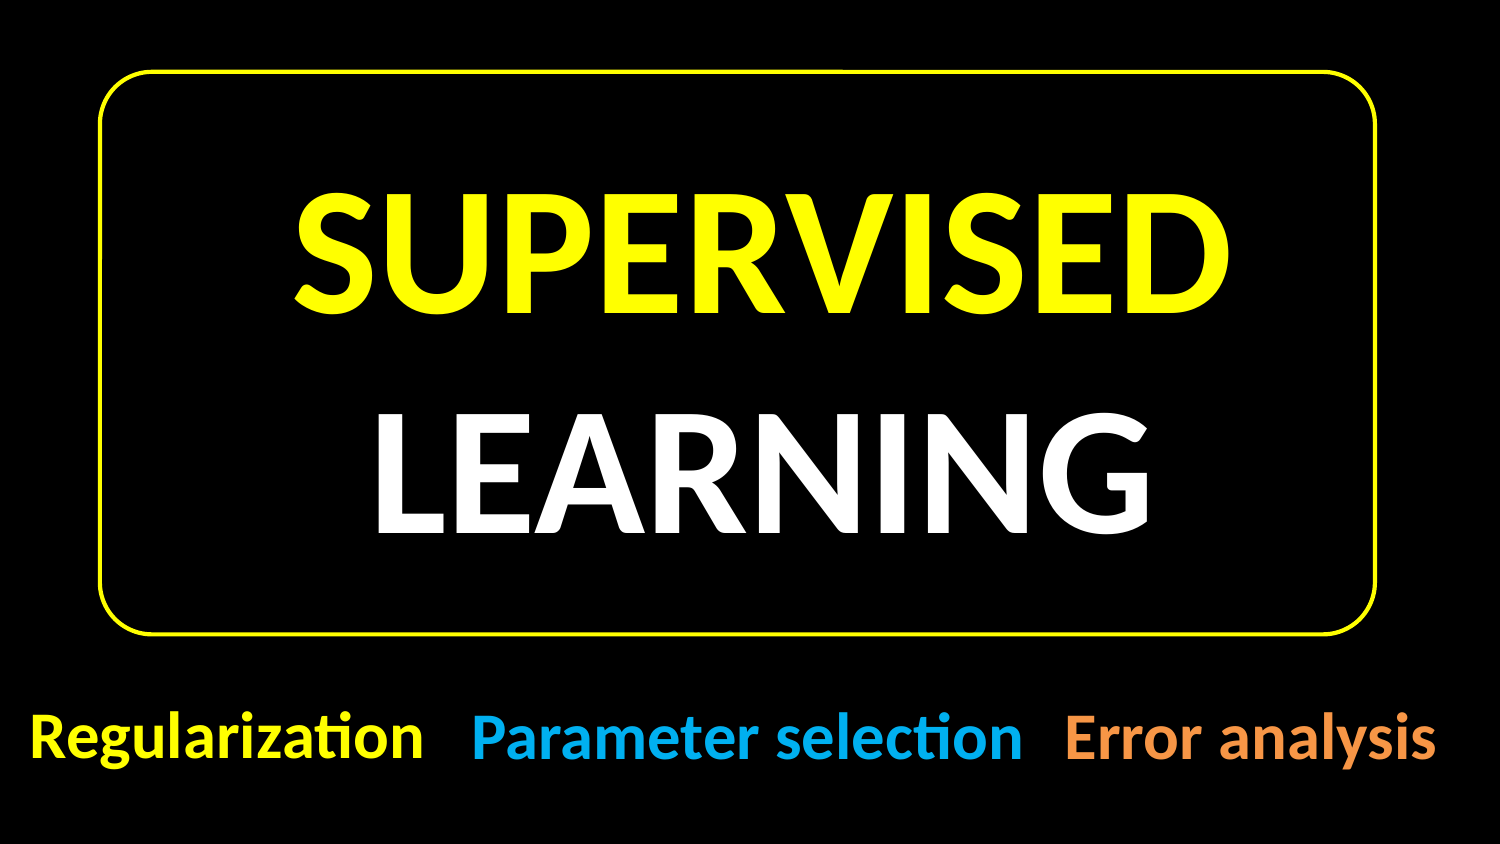

SUPERVISED LEARNING
Regularization
Parameter selection
Error analysis